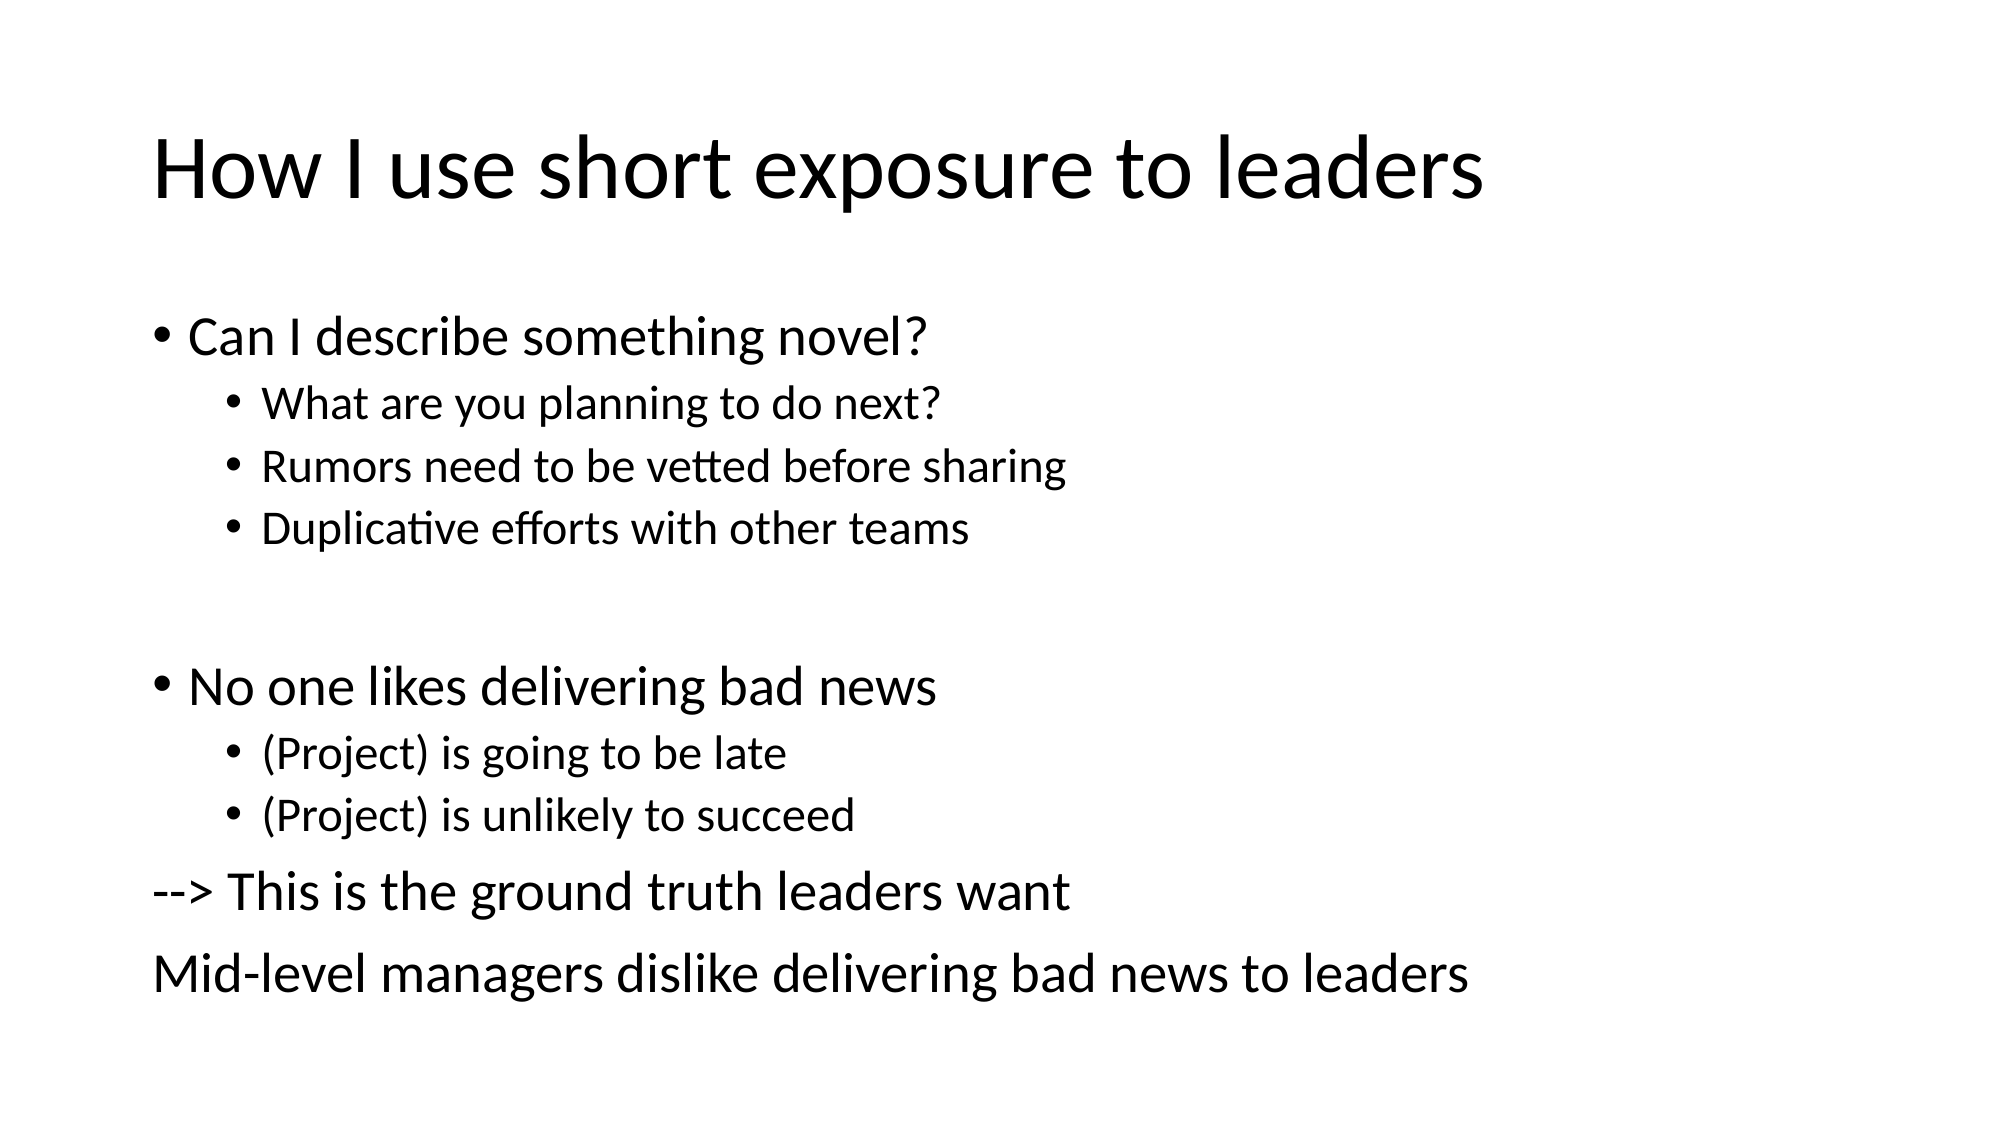

# How I use short exposure to leaders
Can I describe something novel?
What are you planning to do next?
Rumors need to be vetted before sharing
Duplicative efforts with other teams

No one likes delivering bad news
(Project) is going to be late
(Project) is unlikely to succeed
--> This is the ground truth leaders want
Mid-level managers dislike delivering bad news to leaders